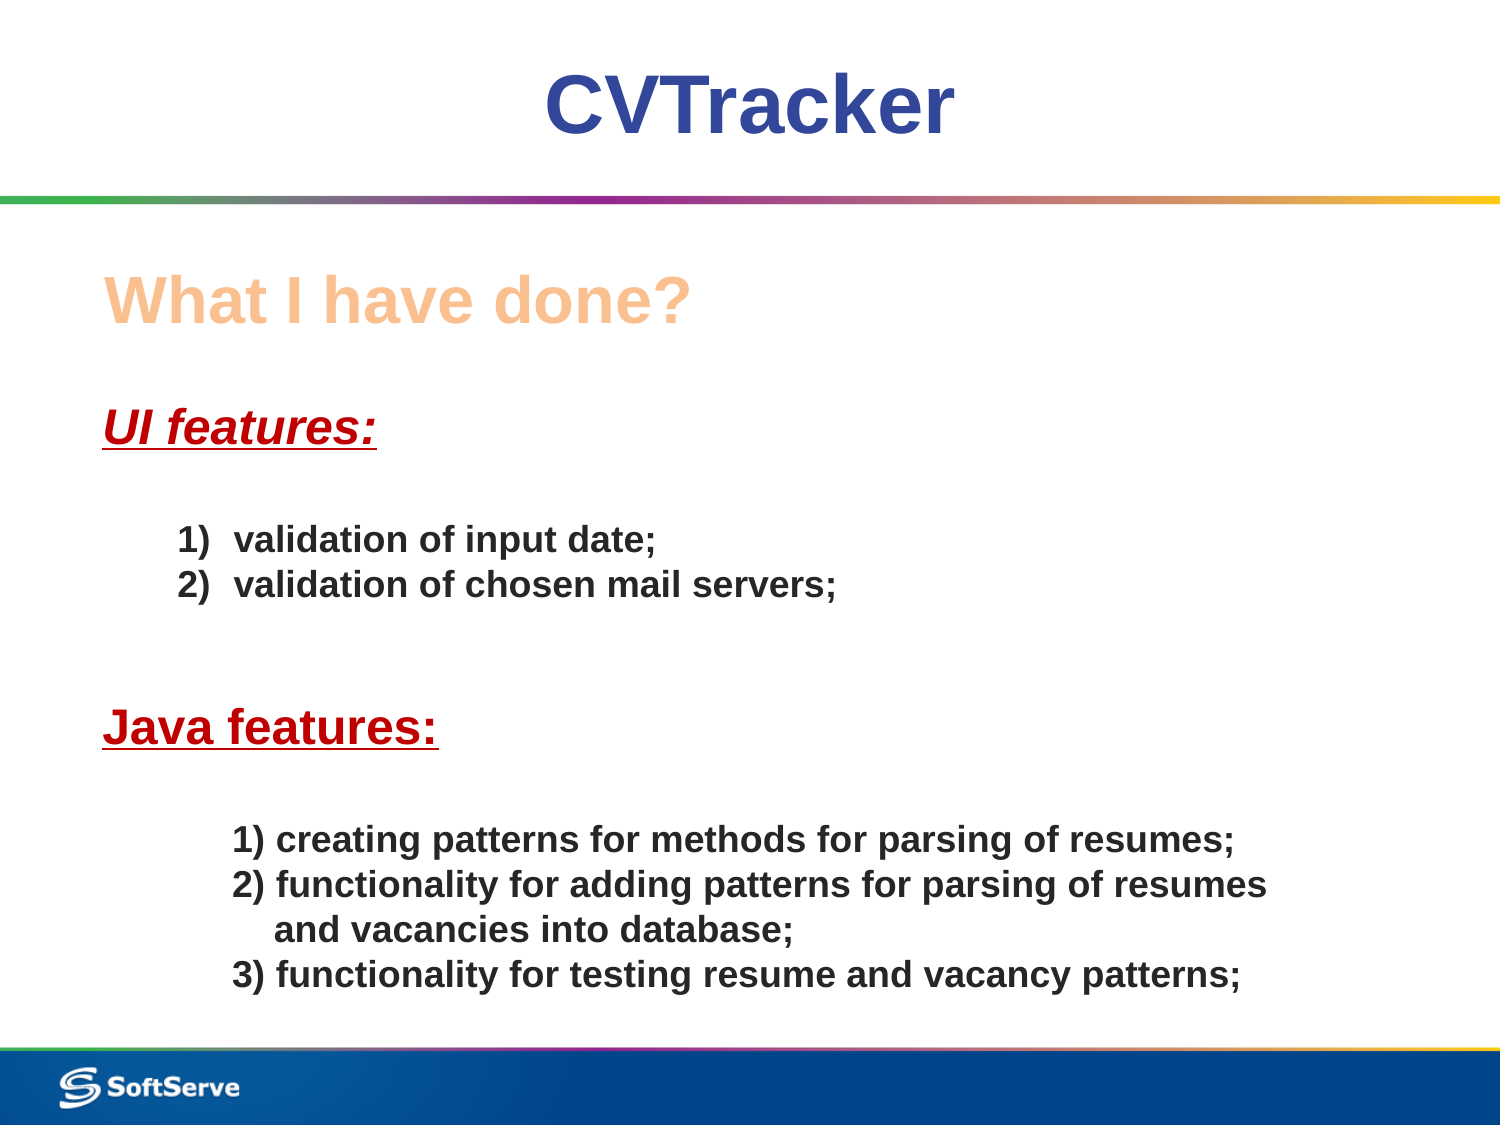

CVTracker
What I have done?
UI features:

validation of input date;
validation of chosen mail servers;

Java features:

	       1) creating patterns for methods for parsing of resumes;
	       2) functionality for adding patterns for parsing of resumes
  	           and vacancies into database;
	       3) functionality for testing resume and vacancy patterns;